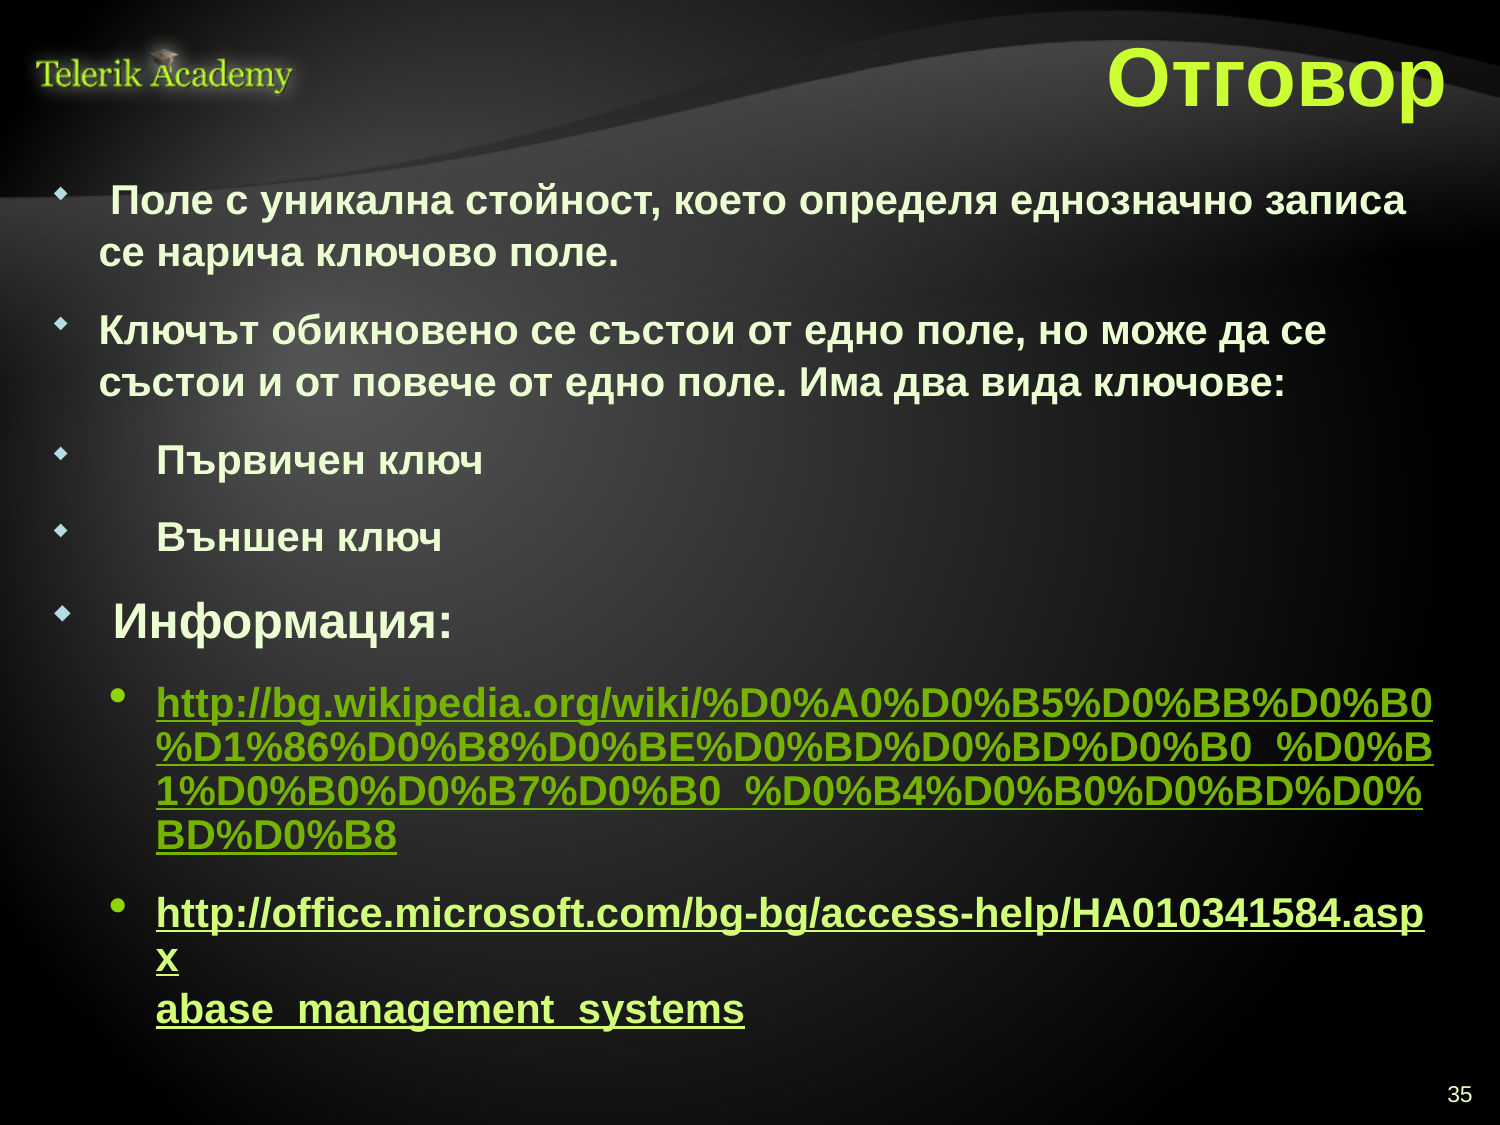

# Отговор
 Поле с уникална стойност, което определя еднозначно записа се нарича ключово поле.
Ключът обикновено се състои от едно поле, но може да се състои и от повече от едно поле. Има два вида ключове:
     Първичен ключ
     Външен ключ
 Информация:
http://bg.wikipedia.org/wiki/%D0%A0%D0%B5%D0%BB%D0%B0%D1%86%D0%B8%D0%BE%D0%BD%D0%BD%D0%B0_%D0%B1%D0%B0%D0%B7%D0%B0_%D0%B4%D0%B0%D0%BD%D0%BD%D0%B8
http://office.microsoft.com/bg-bg/access-help/HA010341584.aspxabase_management_systems
35